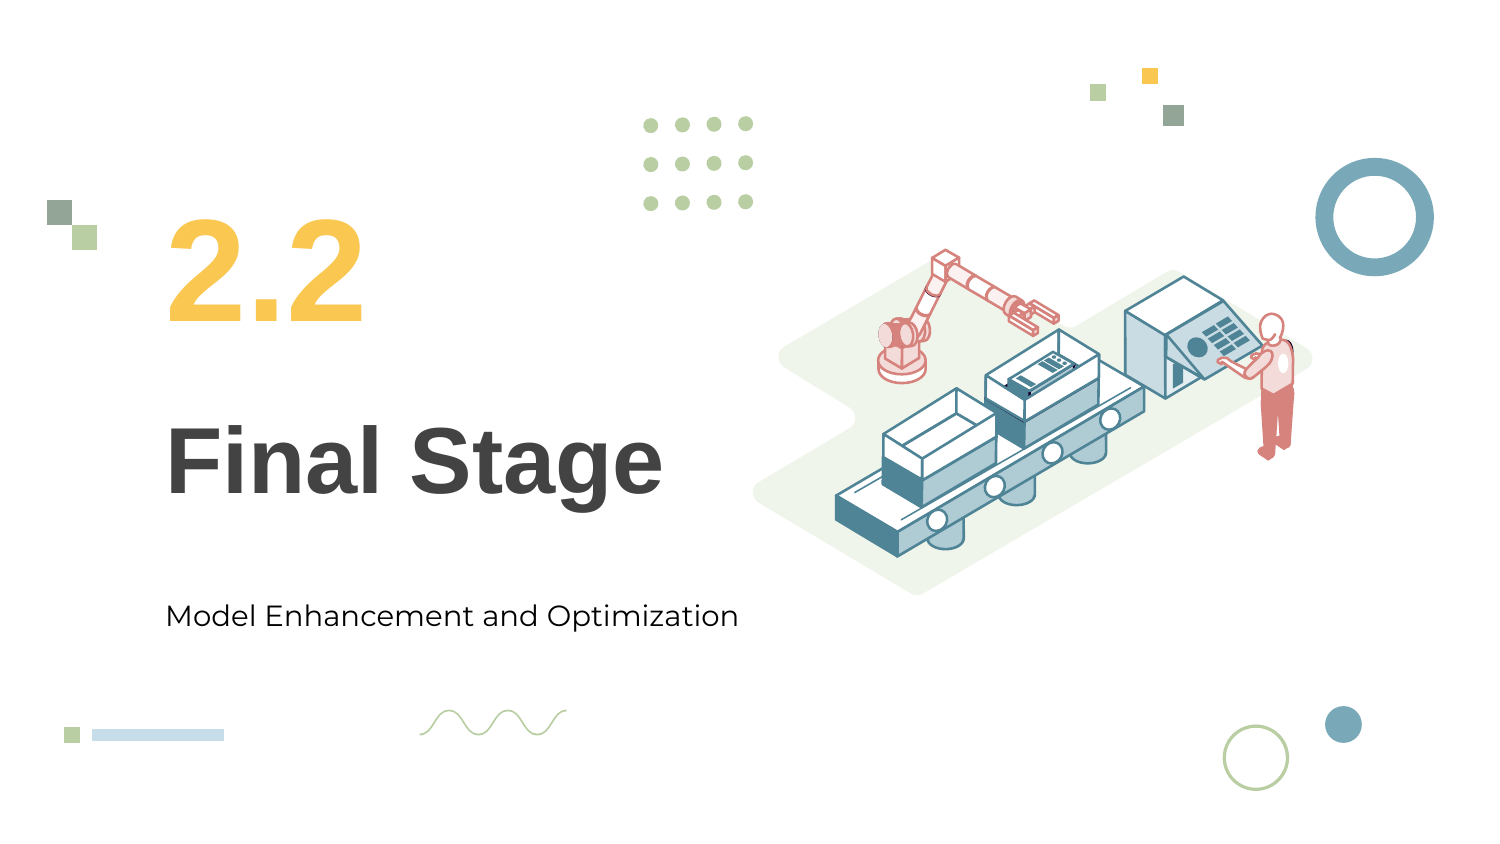

2.2

# Final Stage
Model Enhancement and Optimization